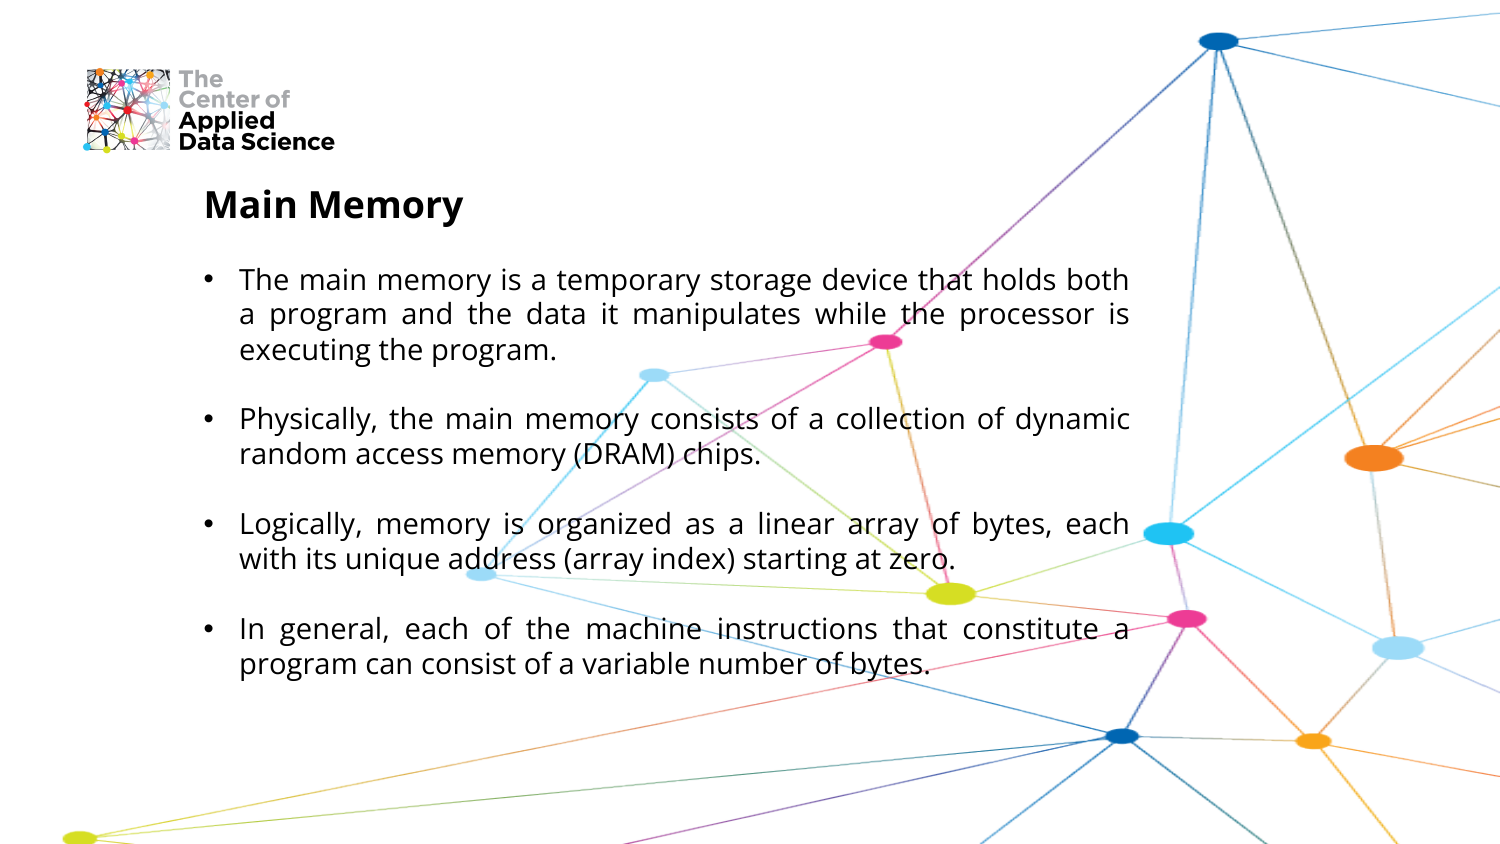

Main Memory
The main memory is a temporary storage device that holds both a program and the data it manipulates while the processor is executing the program.

Physically, the main memory consists of a collection of dynamic random access memory (DRAM) chips.

Logically, memory is organized as a linear array of bytes, each with its unique address (array index) starting at zero.

In general, each of the machine instructions that constitute a program can consist of a variable number of bytes.